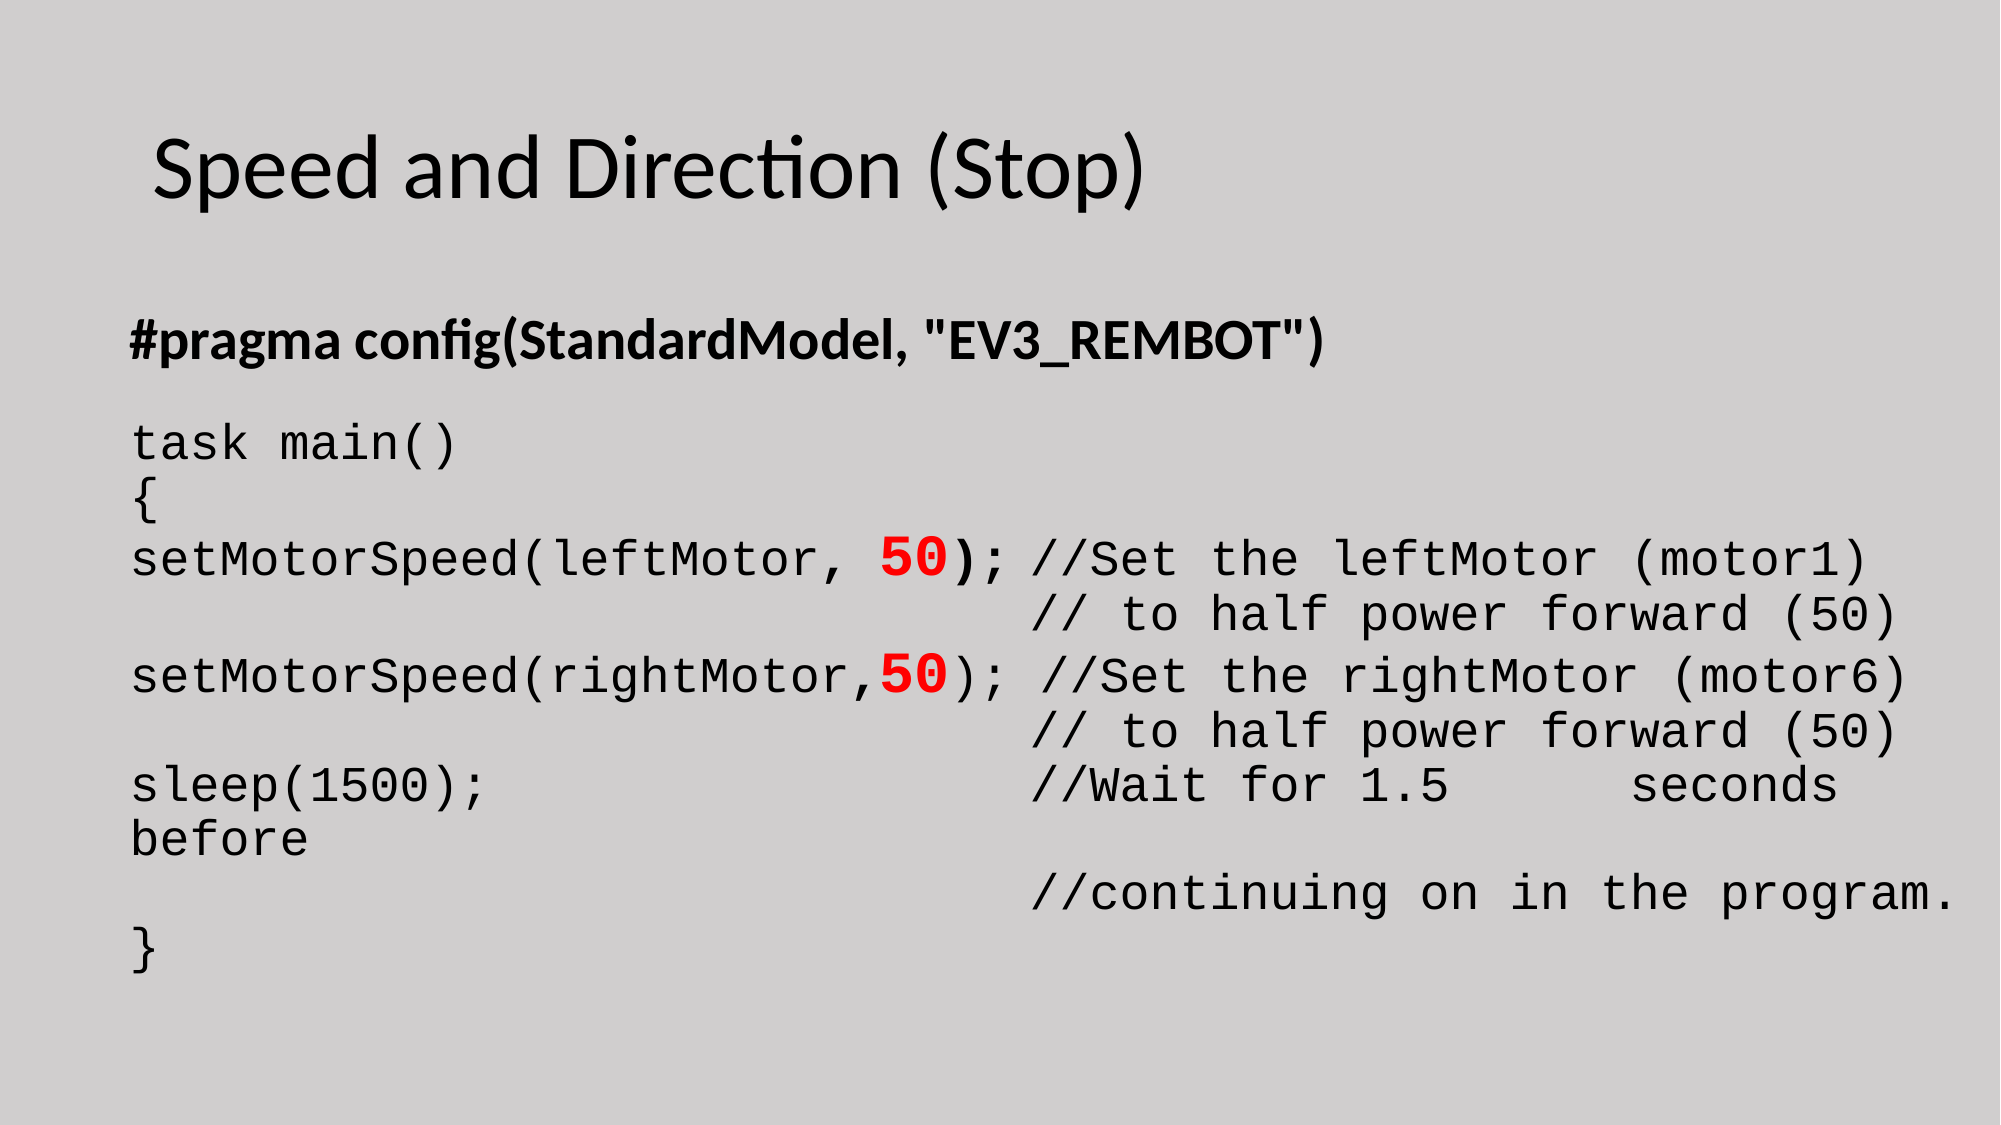

# Speed and Direction (Stop)
#pragma config(StandardModel, "EV3_REMBOT")
task main()
{
setMotorSpeed(leftMotor, 50);	//Set the leftMotor (motor1)
// to half power forward (50)
setMotorSpeed(rightMotor,50); //Set the rightMotor (motor6)
// to half power forward (50)
sleep(1500);				//Wait for 1.5 	seconds before
//continuing on in the program.
}